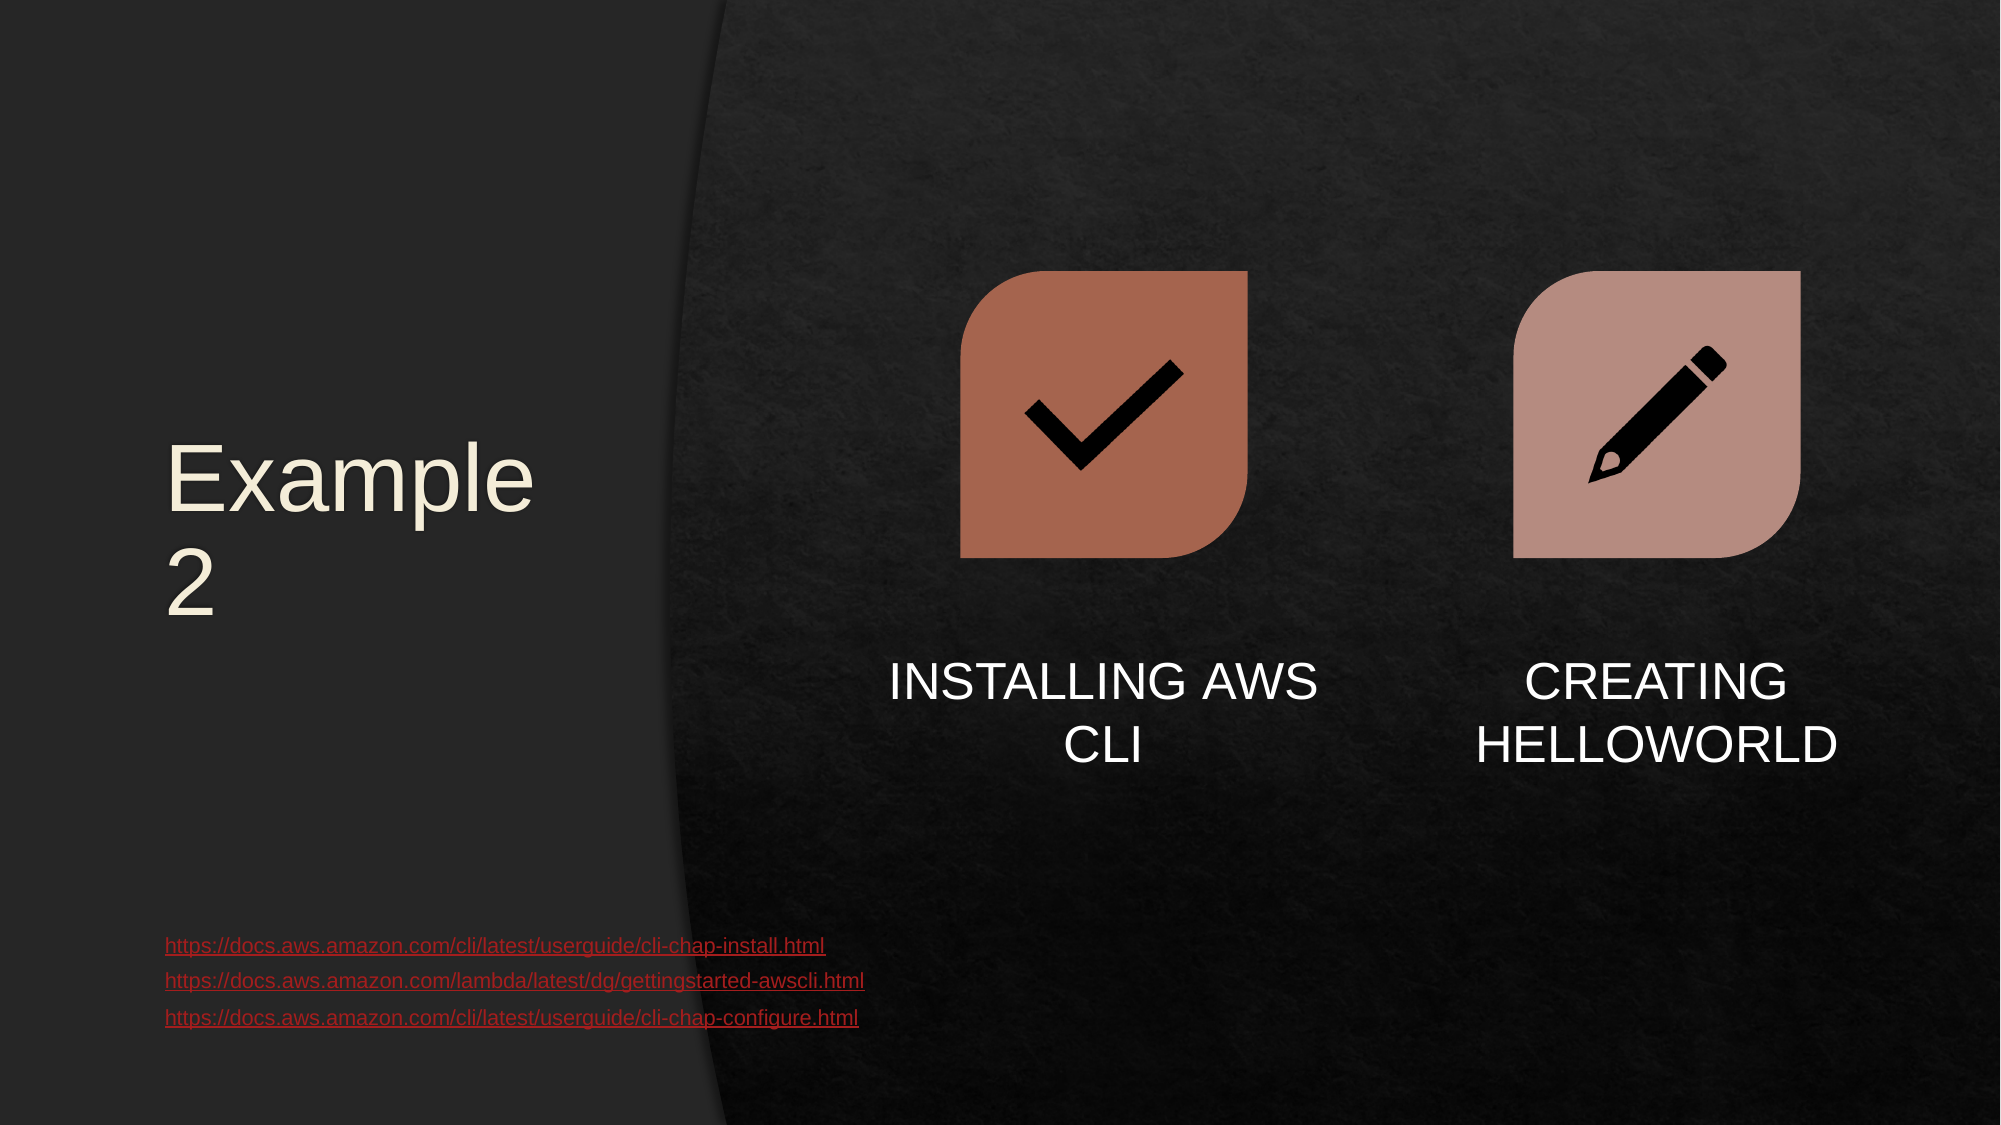

# Example 2
Installing AWS CLI
Creating HelloWorld
https://docs.aws.amazon.com/cli/latest/userguide/cli-chap-install.html
https://docs.aws.amazon.com/lambda/latest/dg/gettingstarted-awscli.html
https://docs.aws.amazon.com/cli/latest/userguide/cli-chap-configure.html